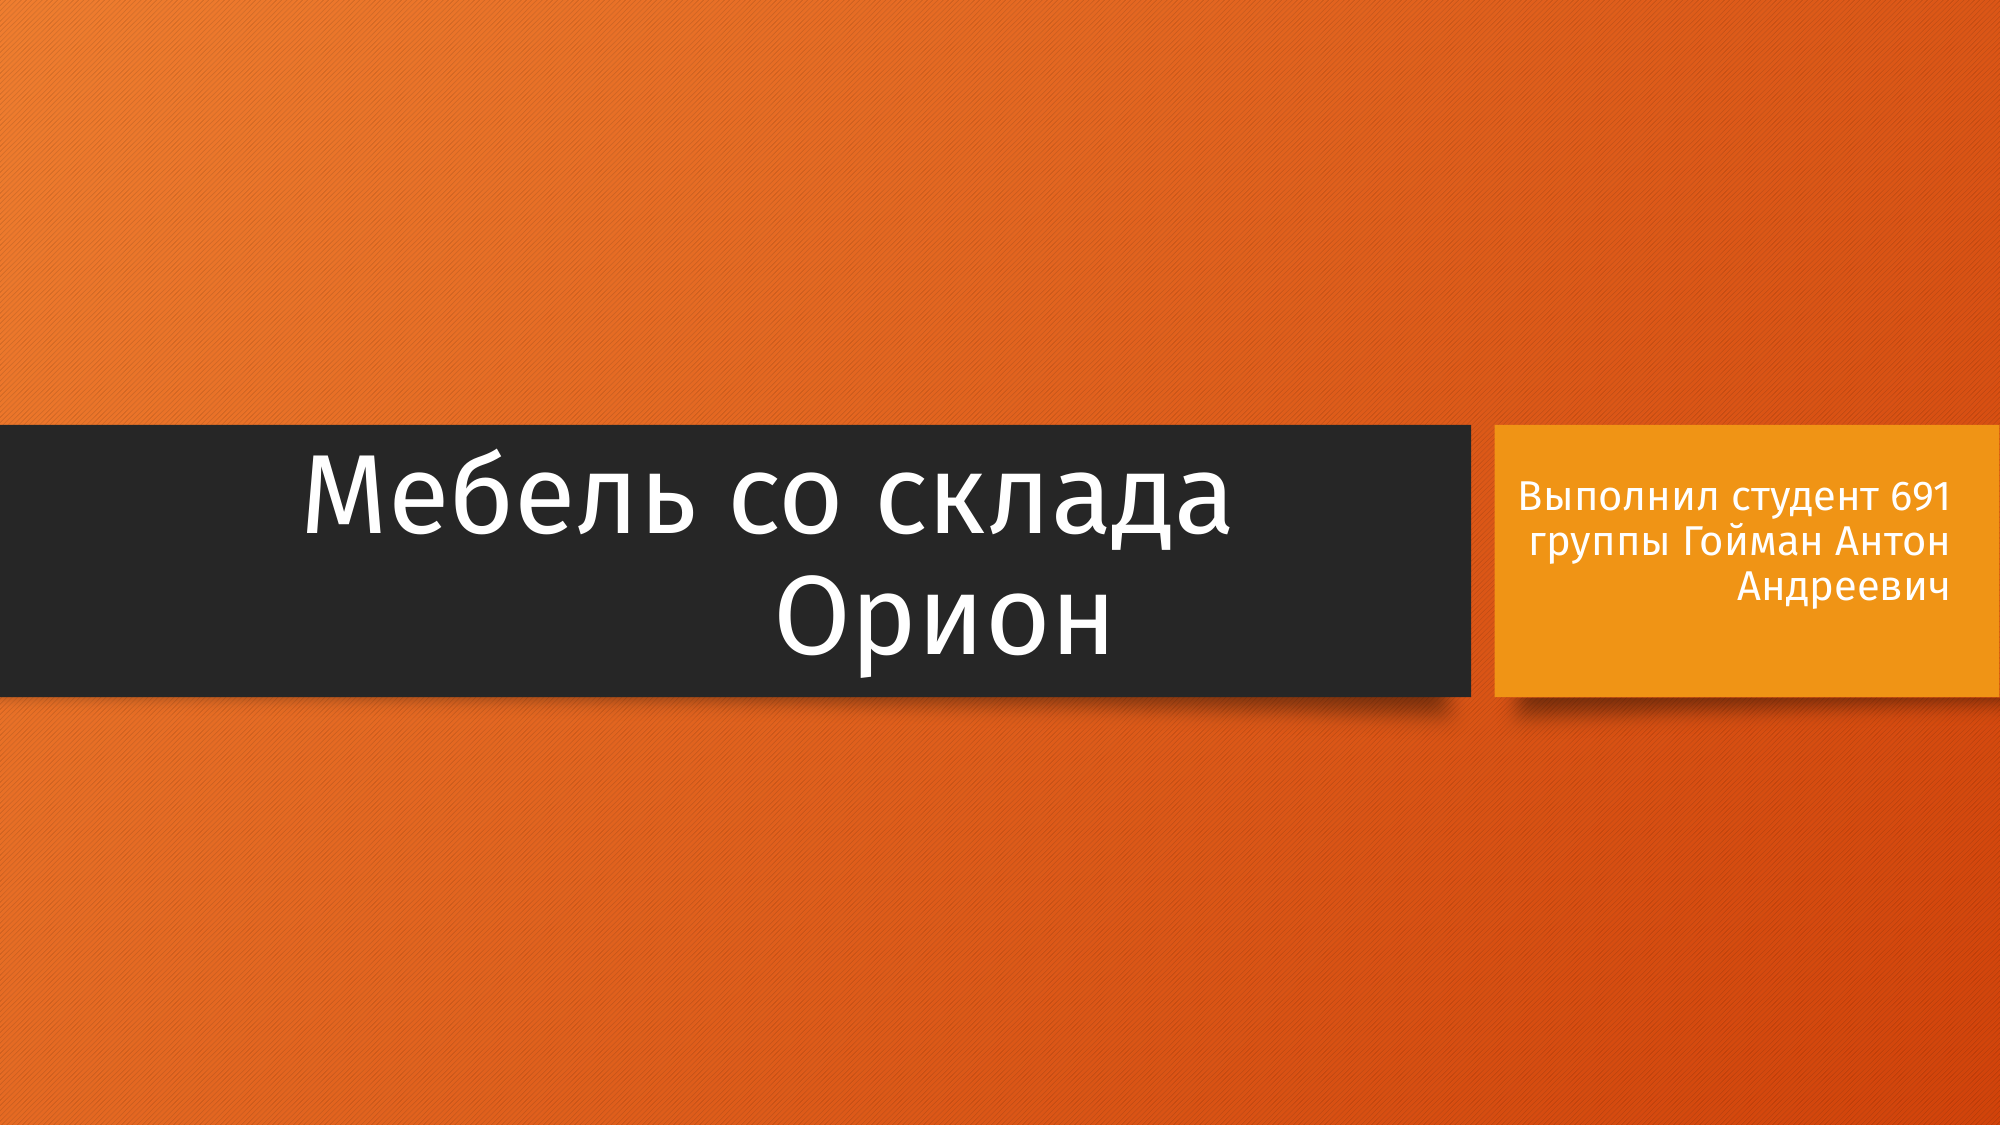

# Мебель со склада Орион
Выполнил студент 691 группы Гойман Антон Андреевич